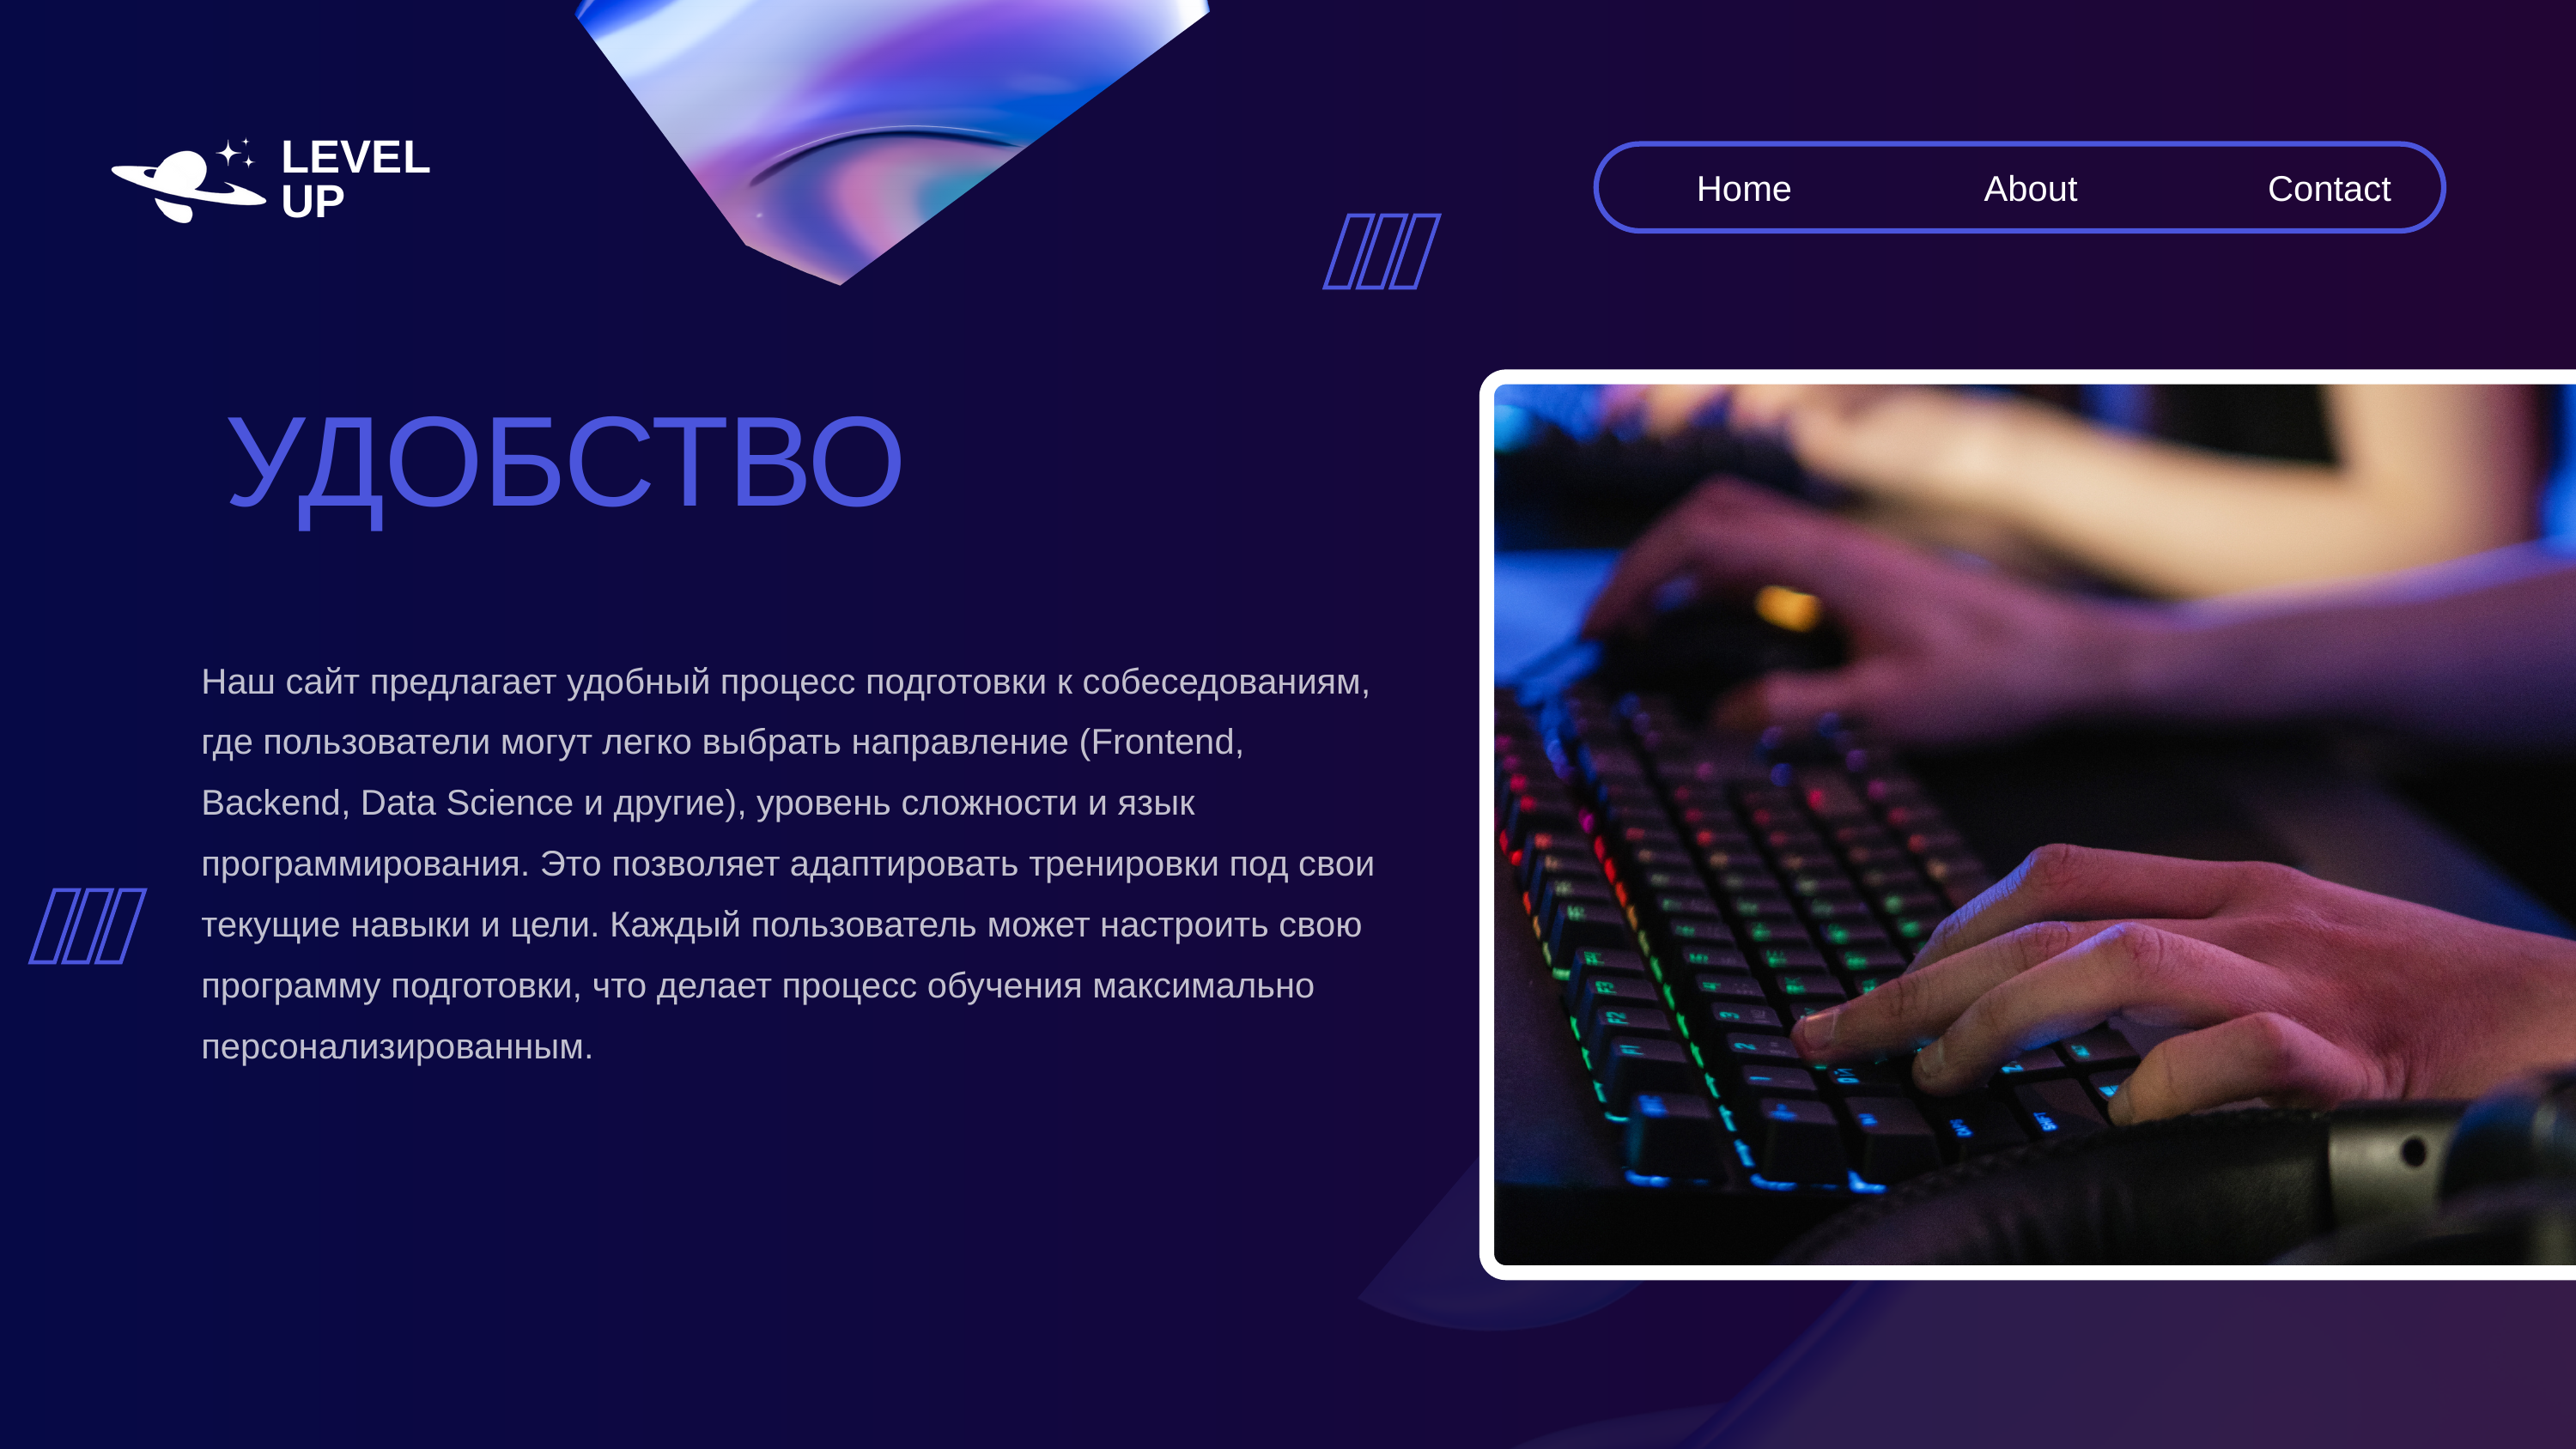

LEVEL
UP

Home
About
Contact

УДОБСТВО
Наш сайт предлагает удобный процесс подготовки к собеседованиям, где пользователи могут легко выбрать направление (Frontend, Backend, Data Science и другие), уровень сложности и язык программирования. Это позволяет адаптировать тренировки под свои текущие навыки и цели. Каждый пользователь может настроить свою программу подготовки, что делает процесс обучения максимально персонализированным.